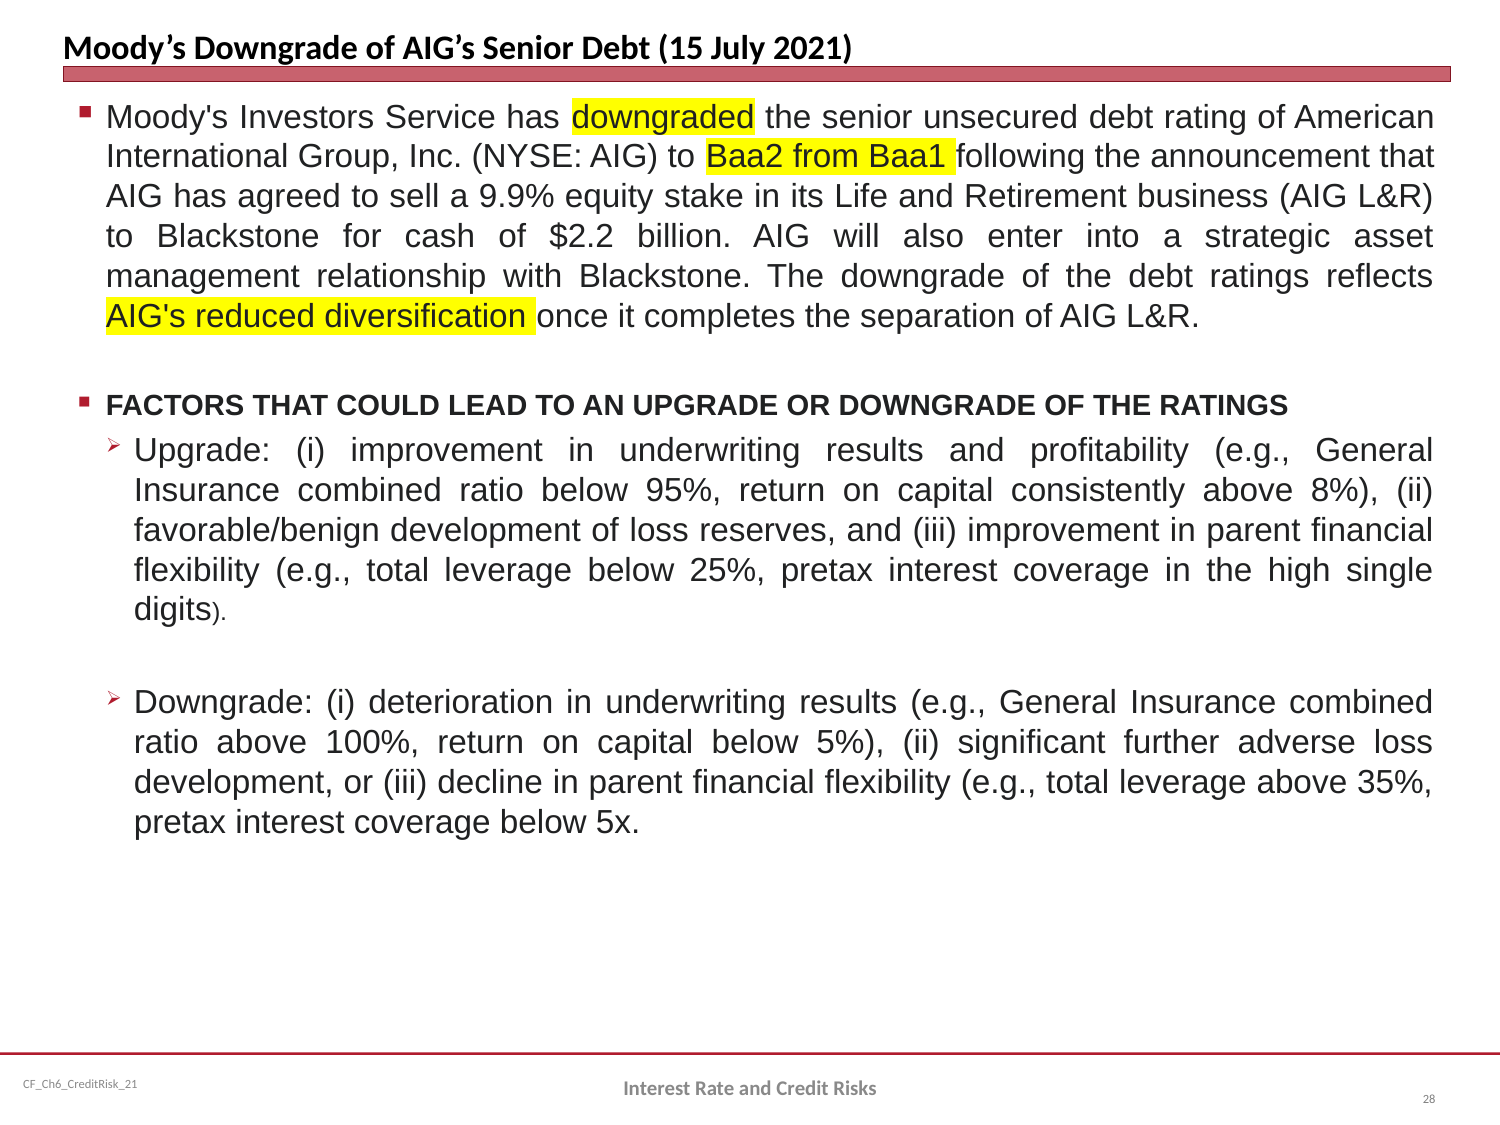

# Moody’s Downgrade of AIG’s Senior Debt (15 July 2021)
Moody's Investors Service has downgraded the senior unsecured debt rating of American International Group, Inc. (NYSE: AIG) to Baa2 from Baa1 following the announcement that AIG has agreed to sell a 9.9% equity stake in its Life and Retirement business (AIG L&R) to Blackstone for cash of $2.2 billion. AIG will also enter into a strategic asset management relationship with Blackstone. The downgrade of the debt ratings reflects AIG's reduced diversification once it completes the separation of AIG L&R.

FACTORS THAT COULD LEAD TO AN UPGRADE OR DOWNGRADE OF THE RATINGS
Upgrade: (i) improvement in underwriting results and profitability (e.g., General Insurance combined ratio below 95%, return on capital consistently above 8%), (ii) favorable/benign development of loss reserves, and (iii) improvement in parent financial flexibility (e.g., total leverage below 25%, pretax interest coverage in the high single digits).

Downgrade: (i) deterioration in underwriting results (e.g., General Insurance combined ratio above 100%, return on capital below 5%), (ii) significant further adverse loss development, or (iii) decline in parent financial flexibility (e.g., total leverage above 35%, pretax interest coverage below 5x.

Interest Rate and Credit Risks

28